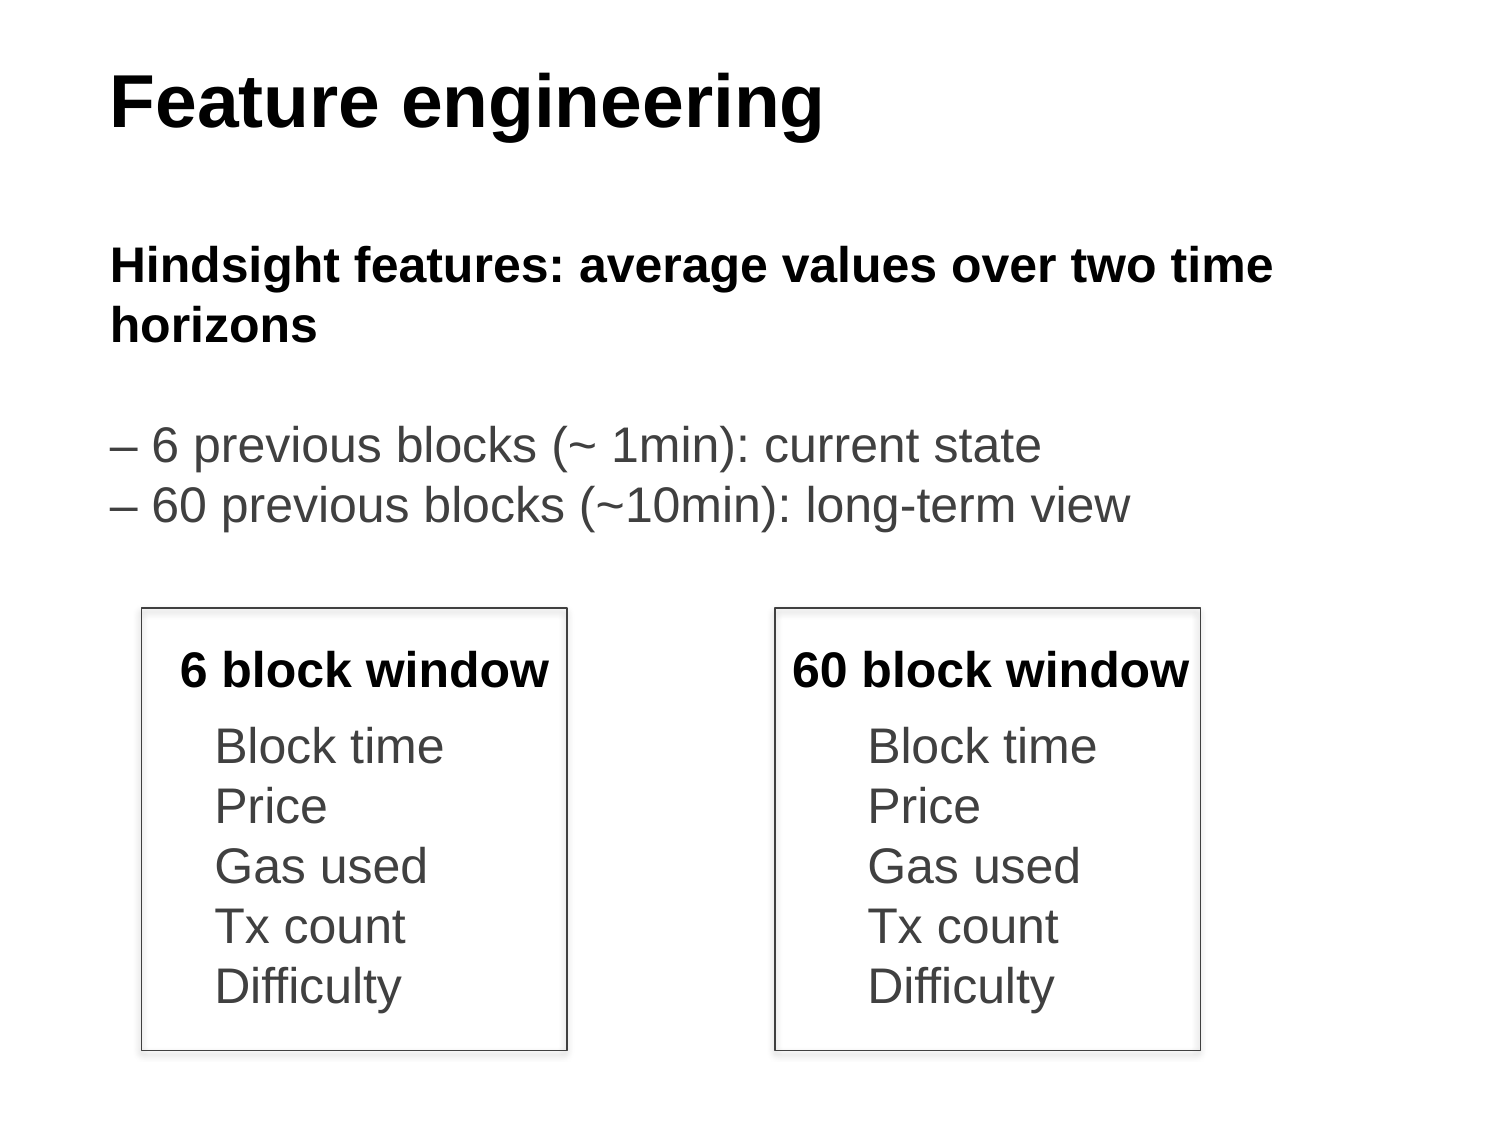

Feature engineering

Hindsight features: average values over two time horizons

– 6 previous blocks (~ 1min): current state
– 60 previous blocks (~10min): long-term view

6 block window
Block time
Price
Gas used
Tx count
Difficulty

60 block window
Block time
Price
Gas used
Tx count
Difficulty